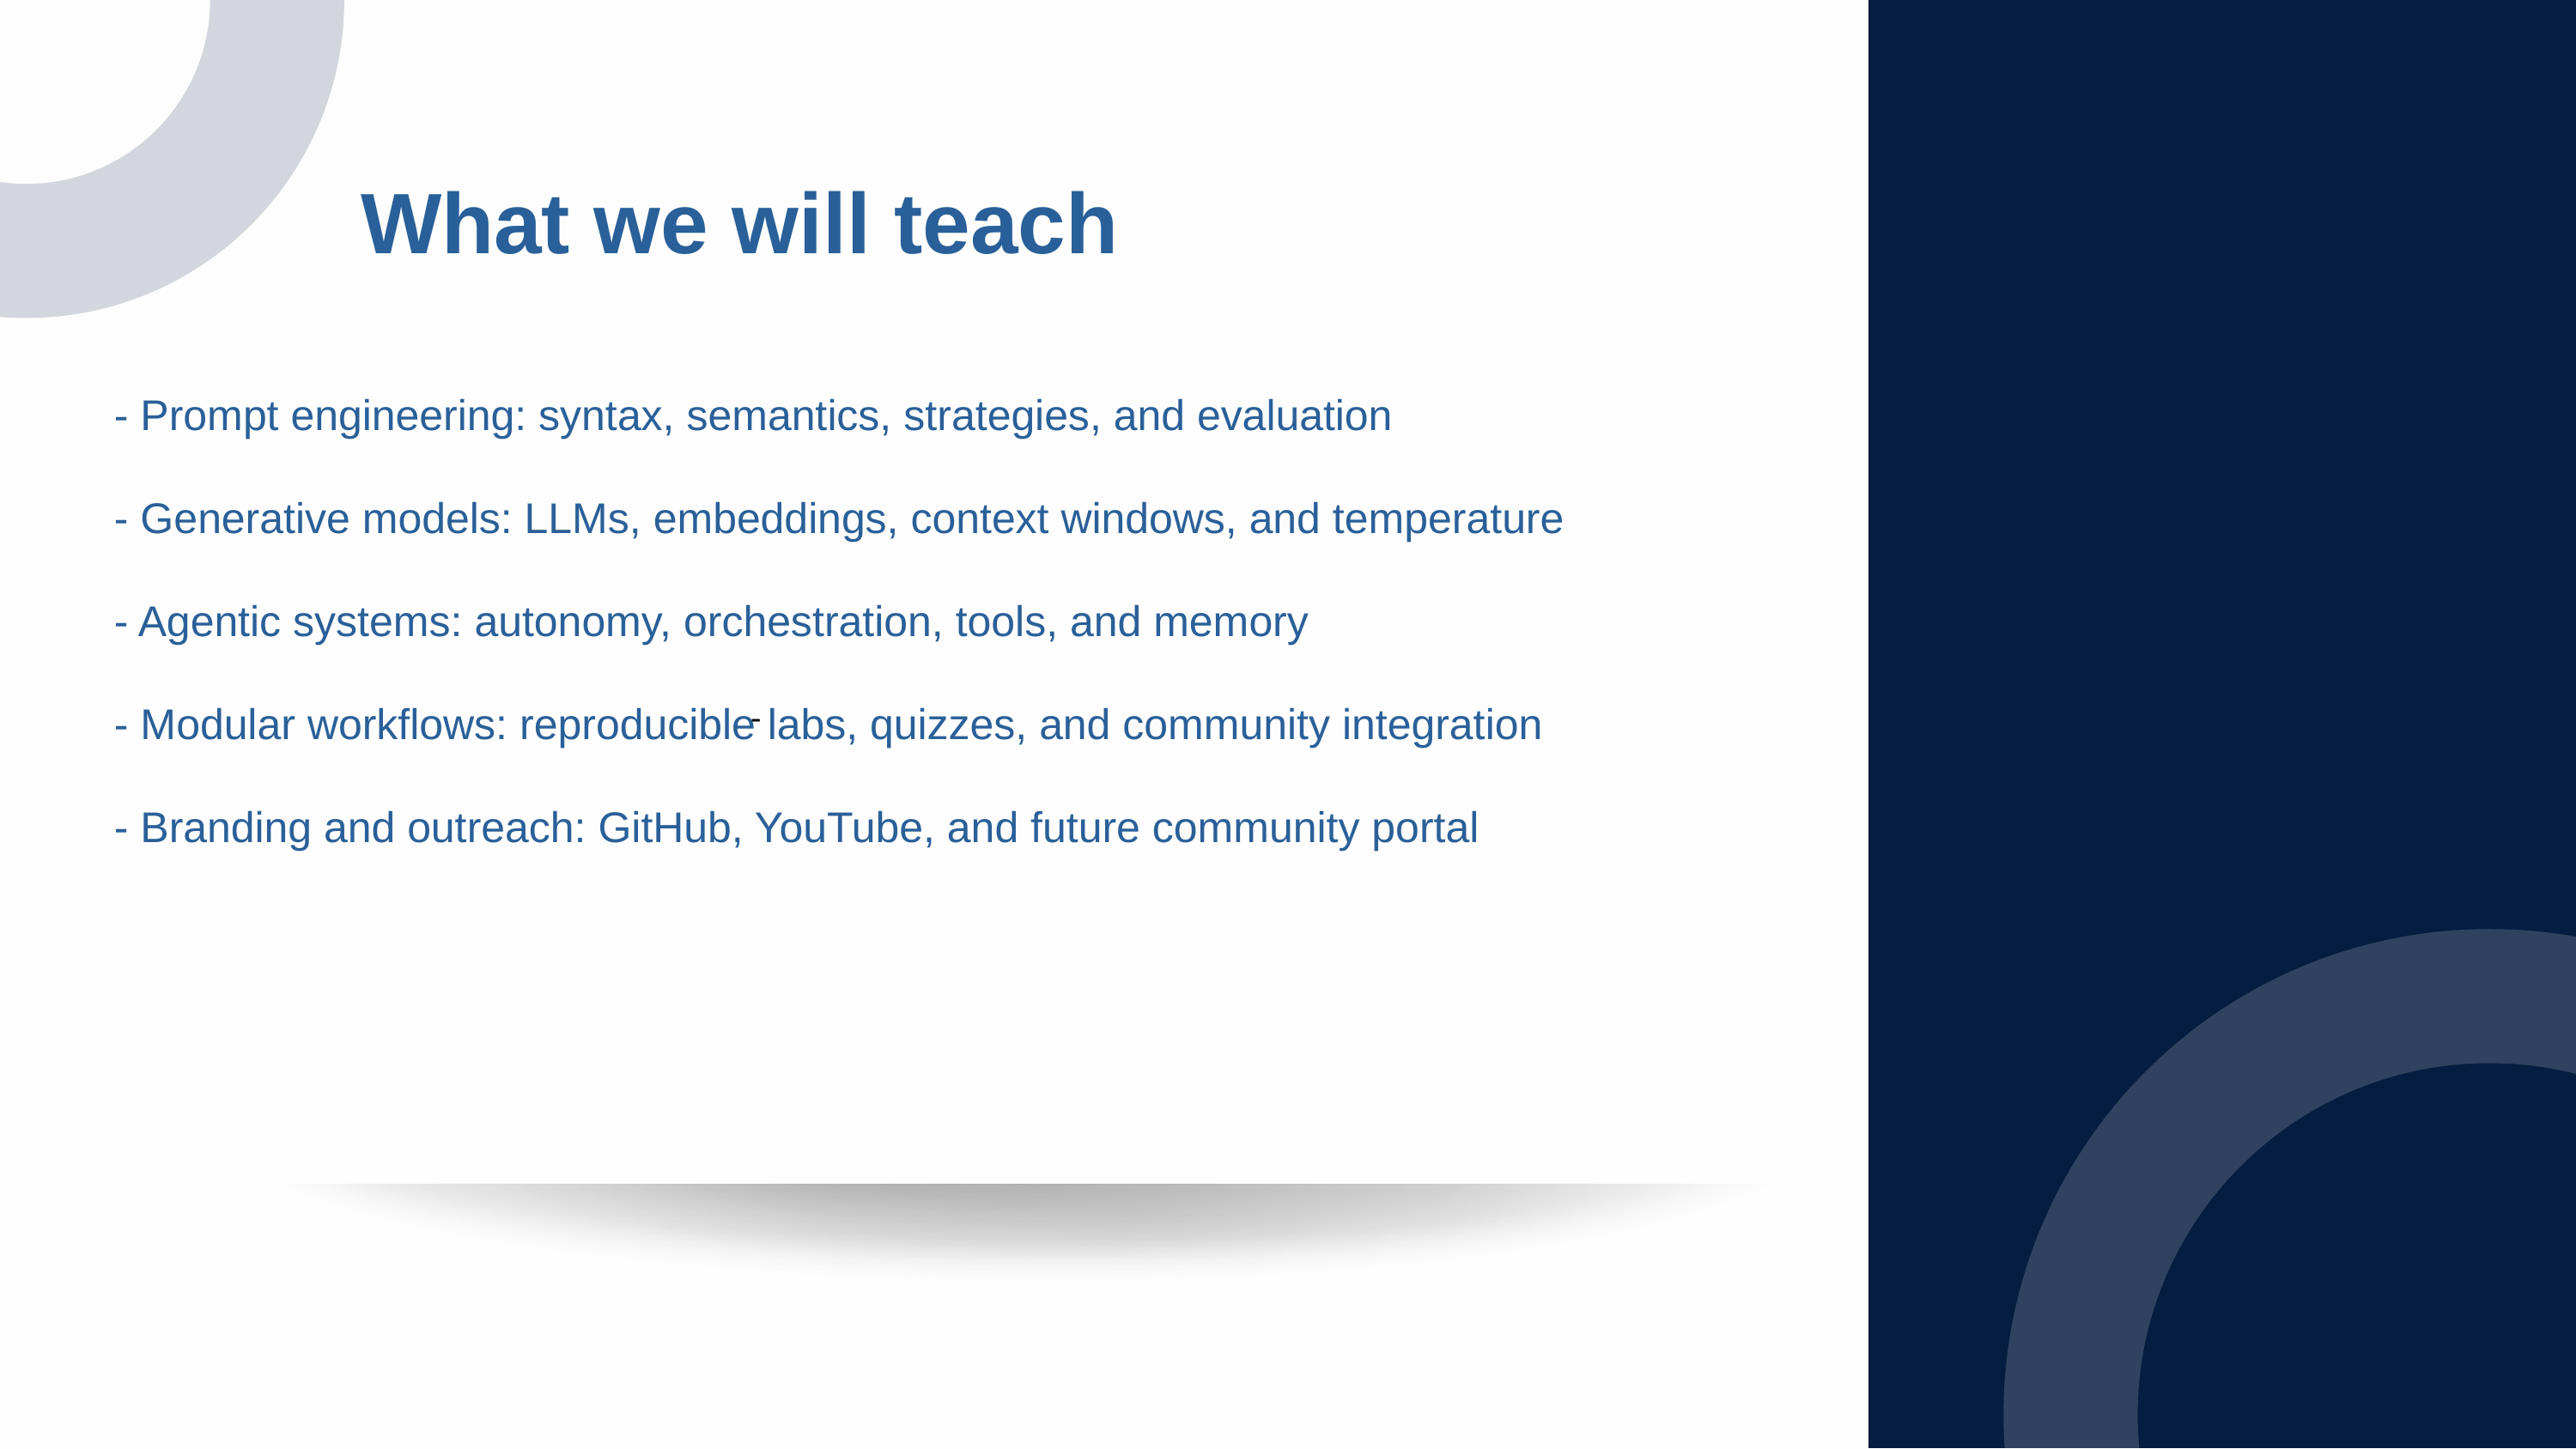

What we will teach

- Prompt engineering: syntax, semantics, strategies, and evaluation
- Generative models: LLMs, embeddings, context windows, and temperature
- Agentic systems: autonomy, orchestration, tools, and memory
- Modular workflows: reproducible labs, quizzes, and community integration
- Branding and outreach: GitHub, YouTube, and future community portal

-